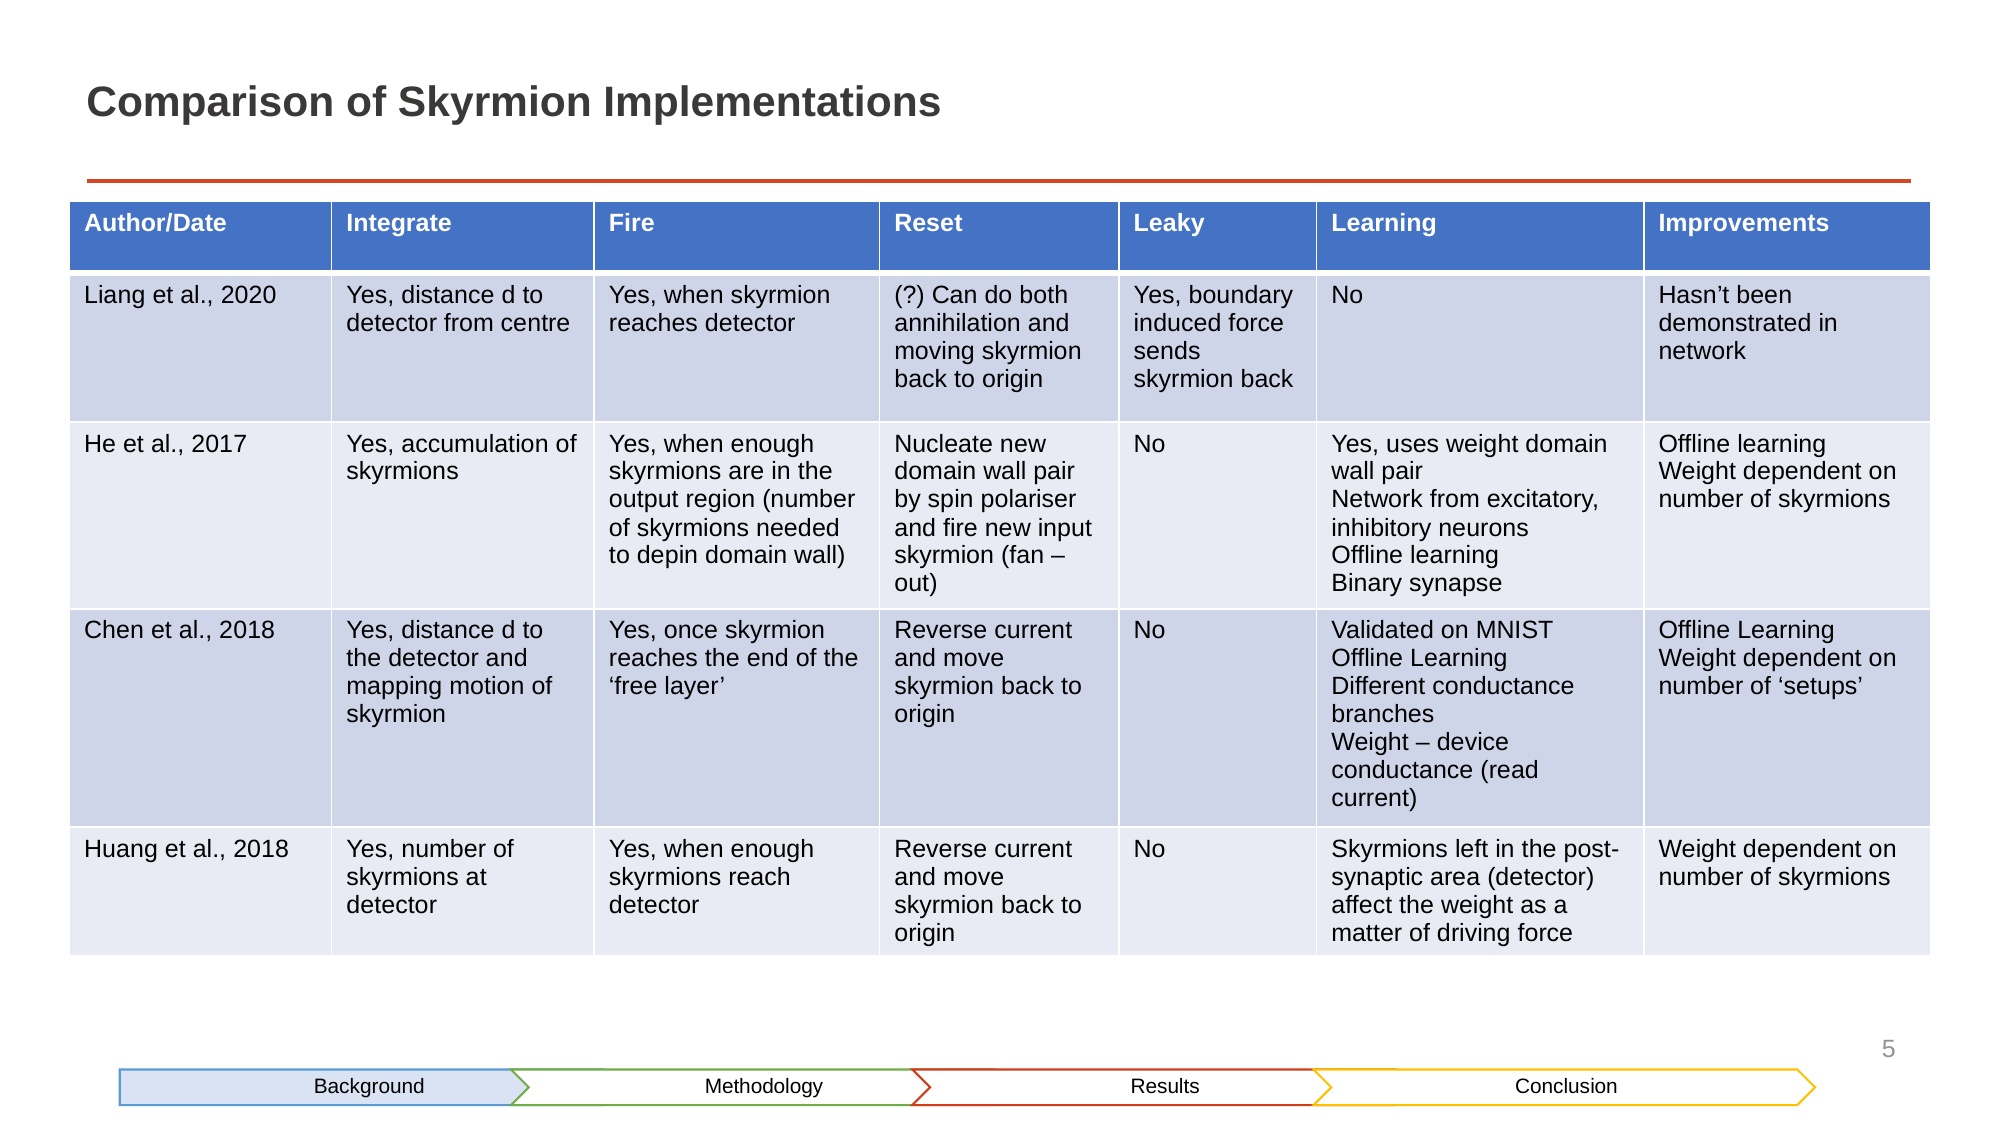

# Comparison of Skyrmion Implementations
| Author/Date | Integrate | Fire | Reset | Leaky | Learning | Improvements |
| --- | --- | --- | --- | --- | --- | --- |
| Liang et al., 2020 | Yes, distance d to detector from centre | Yes, when skyrmion reaches detector | (?) Can do both annihilation and moving skyrmion back to origin | Yes, boundary induced force sends skyrmion back | No | Hasn’t been demonstrated in network |
| He et al., 2017 | Yes, accumulation of skyrmions | Yes, when enough skyrmions are in the output region (number of skyrmions needed to depin domain wall) | Nucleate new domain wall pair by spin polariser and fire new input skyrmion (fan – out) | No | Yes, uses weight domain wall pair Network from excitatory, inhibitory neurons Offline learning Binary synapse | Offline learning Weight dependent on number of skyrmions |
| Chen et al., 2018 | Yes, distance d to the detector and mapping motion of skyrmion | Yes, once skyrmion reaches the end of the ‘free layer’ | Reverse current and move skyrmion back to origin | No | Validated on MNIST Offline Learning Different conductance branches Weight – device conductance (read current) | Offline Learning Weight dependent on number of ‘setups’ |
| Huang et al., 2018 | Yes, number of skyrmions at detector | Yes, when enough skyrmions reach detector | Reverse current and move skyrmion back to origin | No | Skyrmions left in the post-synaptic area (detector) affect the weight as a matter of driving force | Weight dependent on number of skyrmions |
5
Background
Methodology
Results
Conclusion